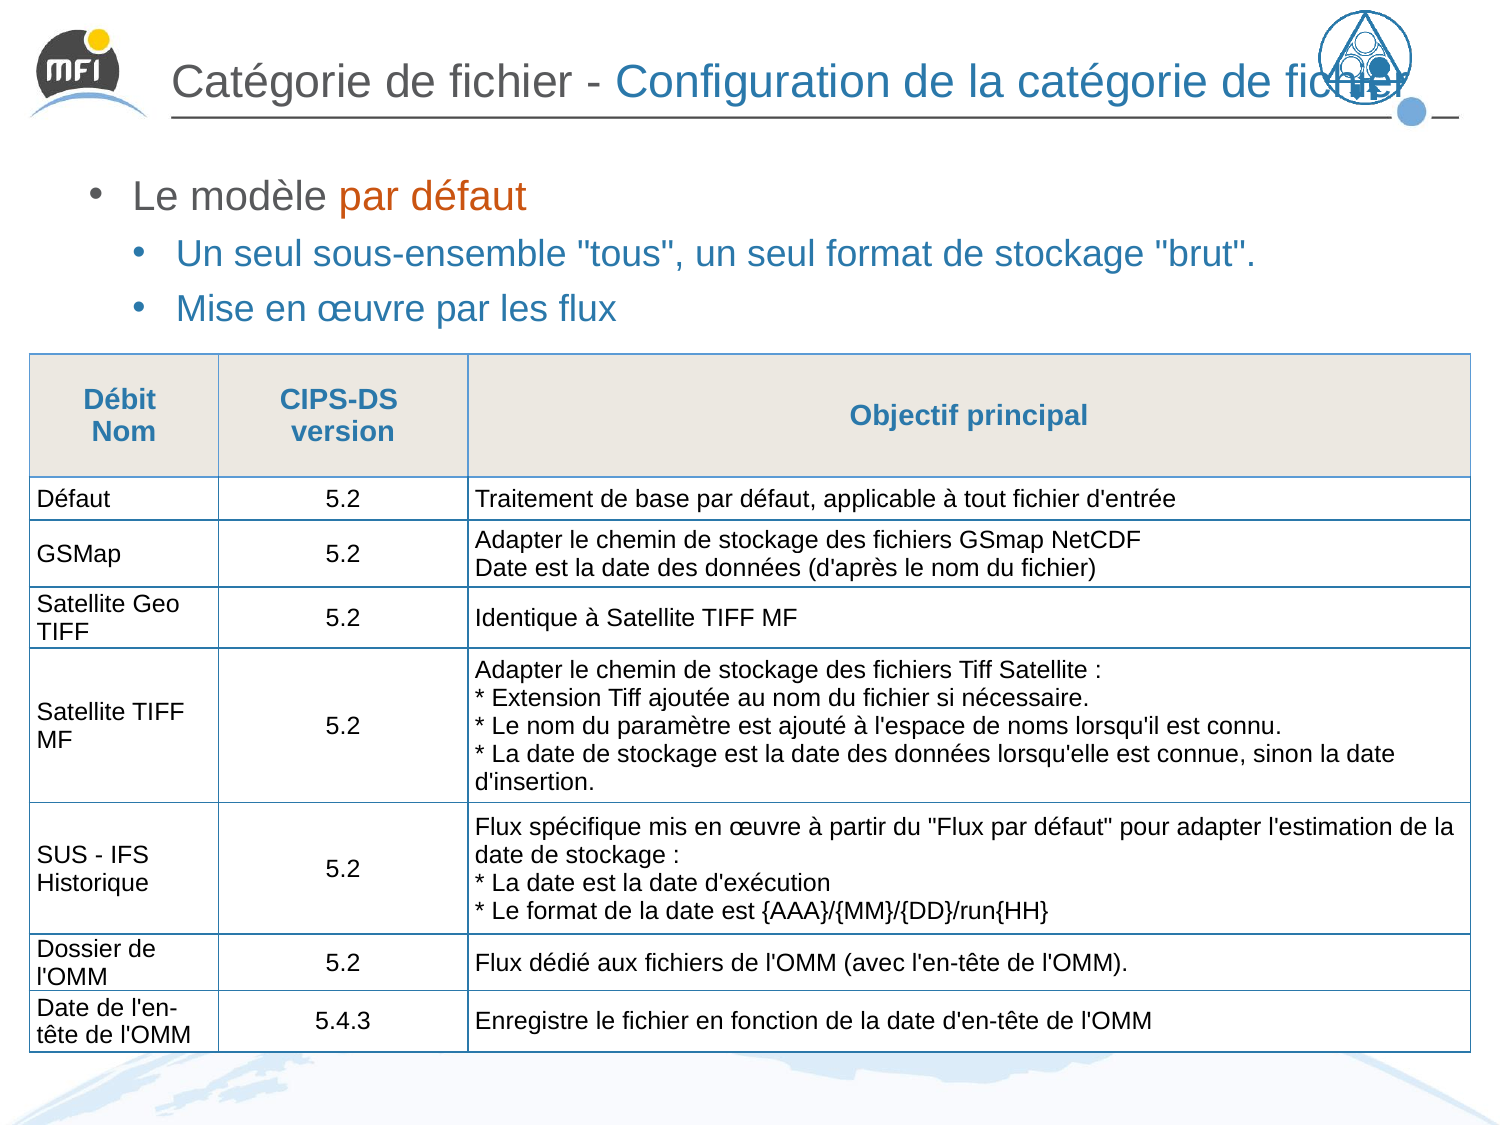

# Catégorie de fichier - Configuration de la catégorie de fichier
Le modèle par défaut
Un seul sous-ensemble "tous", un seul format de stockage "brut".
Mise en œuvre par les flux

| Débit Nom | CIPS-DS version | Objectif principal |
| --- | --- | --- |
| Défaut | 5.2 | Traitement de base par défaut, applicable à tout fichier d'entrée |
| GSMap | 5.2 | Adapter le chemin de stockage des fichiers GSmap NetCDF Date est la date des données (d'après le nom du fichier) |
| Satellite Geo TIFF | 5.2 | Identique à Satellite TIFF MF |
| Satellite TIFF MF | 5.2 | Adapter le chemin de stockage des fichiers Tiff Satellite : \* Extension Tiff ajoutée au nom du fichier si nécessaire. \* Le nom du paramètre est ajouté à l'espace de noms lorsqu'il est connu. \* La date de stockage est la date des données lorsqu'elle est connue, sinon la date d'insertion. |
| SUS - IFS Historique | 5.2 | Flux spécifique mis en œuvre à partir du "Flux par défaut" pour adapter l'estimation de la date de stockage : \* La date est la date d'exécution \* Le format de la date est {AAA}/{MM}/{DD}/run{HH} |
| Dossier de l'OMM | 5.2 | Flux dédié aux fichiers de l'OMM (avec l'en-tête de l'OMM). |
| Date de l'en-tête de l'OMM | 5.4.3 | Enregistre le fichier en fonction de la date d'en-tête de l'OMM |